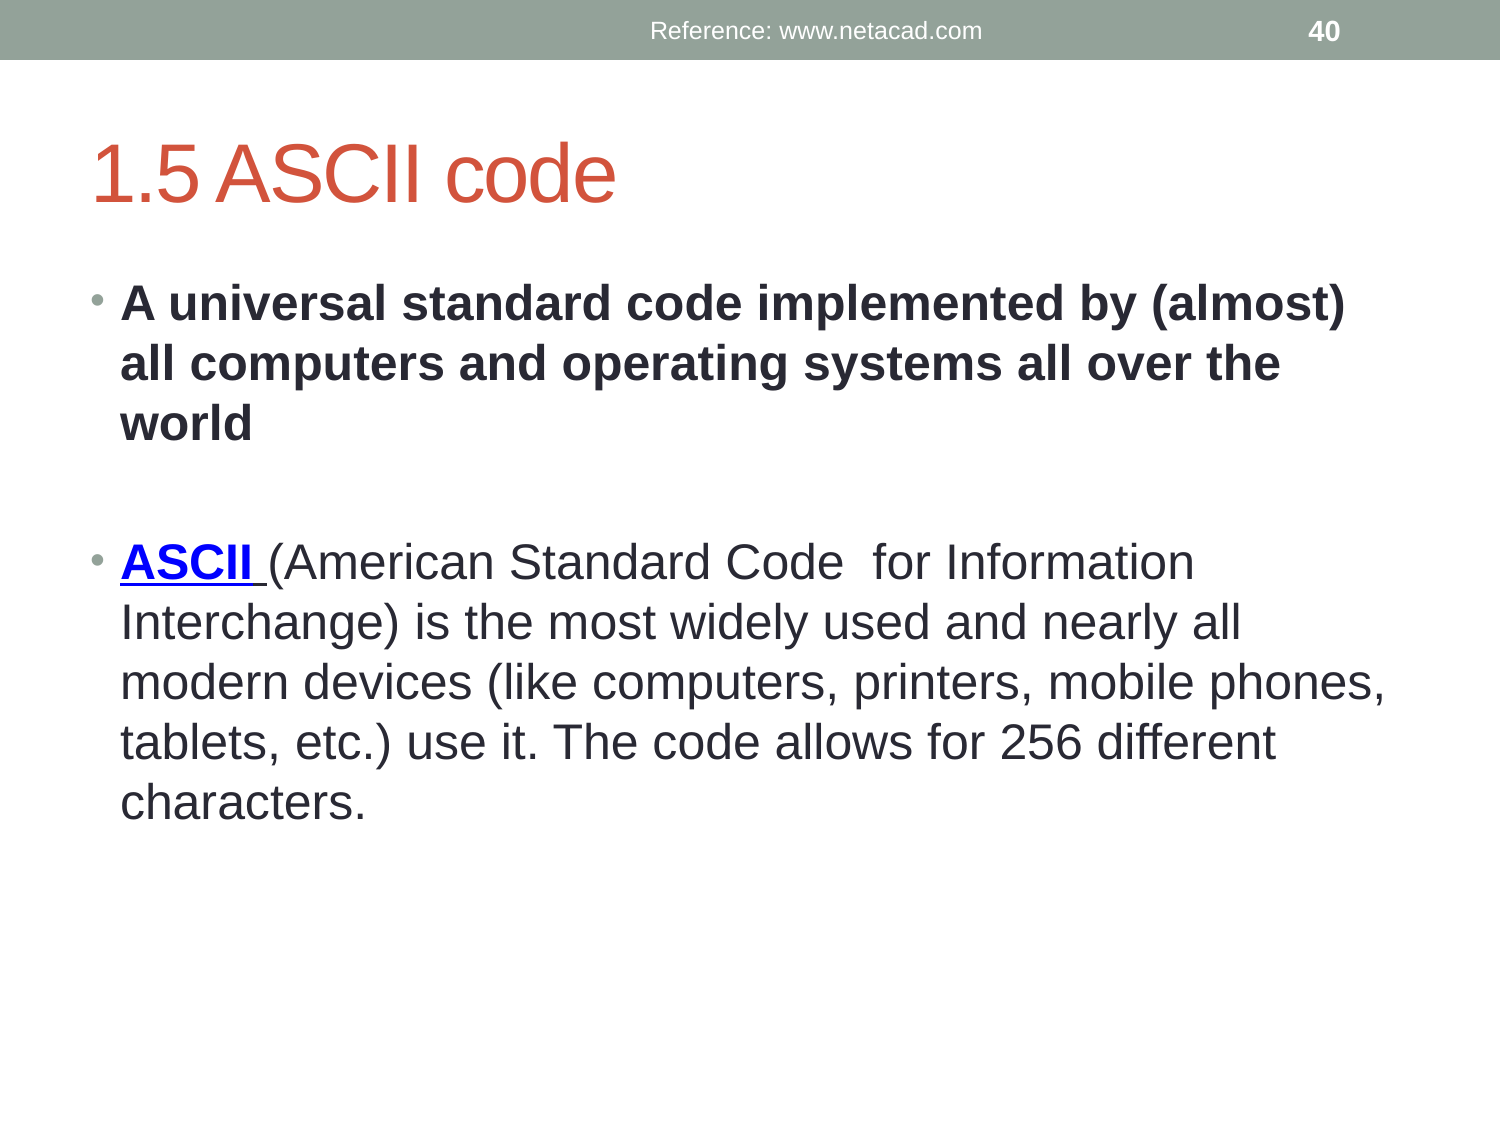

Reference: www.netacad.com
40
# 1.5 ASCII code
A universal standard code implemented by (almost) all computers and operating systems all over the world

ASCII (American Standard Code  for Information Interchange) is the most widely used and nearly all modern devices (like computers, printers, mobile phones, tablets, etc.) use it. The code allows for 256 different characters.